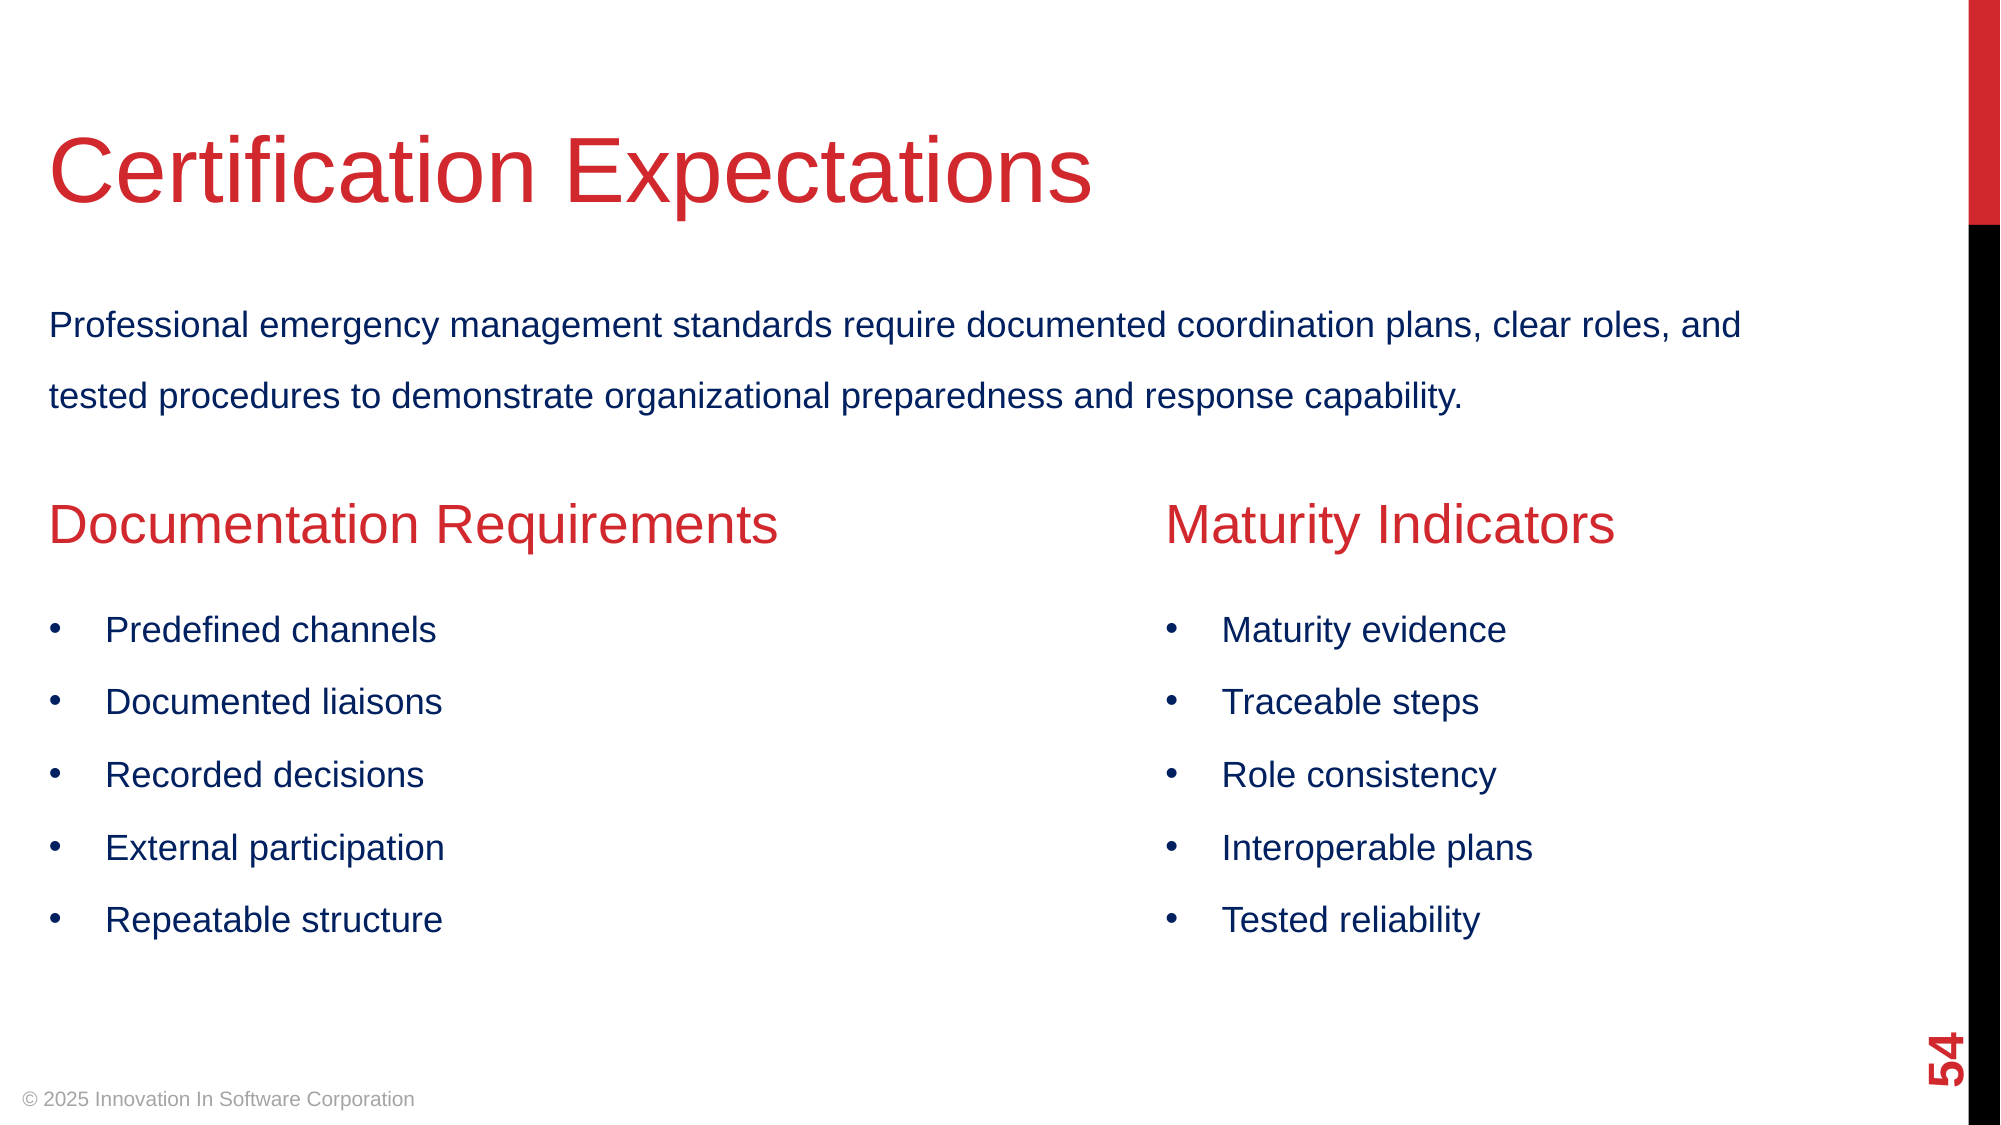

Certification Expectations
Professional emergency management standards require documented coordination plans, clear roles, and tested procedures to demonstrate organizational preparedness and response capability.
Documentation Requirements
Maturity Indicators
Predefined channels
Maturity evidence
Documented liaisons
Traceable steps
Recorded decisions
Role consistency
External participation
Interoperable plans
Repeatable structure
Tested reliability
54
© 2025 Innovation In Software Corporation